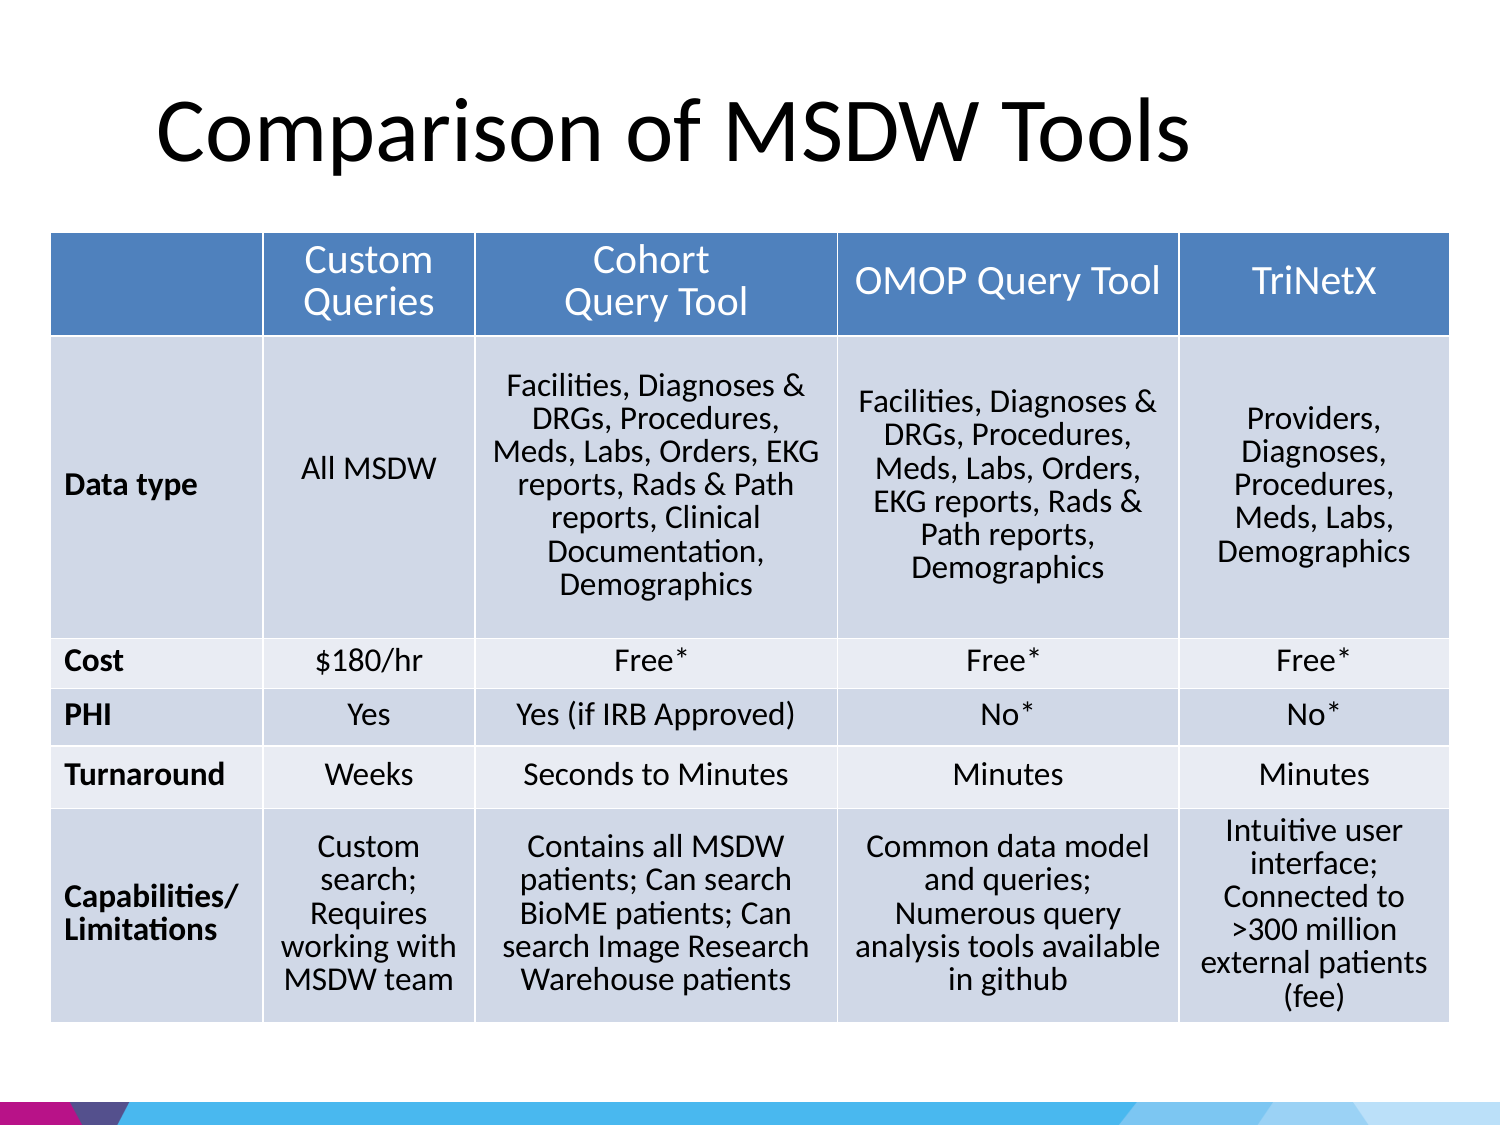

Comparison of MSDW Tools
|  | Custom Queries | Cohort Query Tool | OMOP Query Tool | TriNetX |
| --- | --- | --- | --- | --- |
| Data type | All MSDW | Facilities, Diagnoses & DRGs, Procedures, Meds, Labs, Orders, EKG reports, Rads & Path reports, Clinical Documentation, Demographics | Facilities, Diagnoses & DRGs, Procedures, Meds, Labs, Orders, EKG reports, Rads & Path reports, Demographics | Providers, Diagnoses, Procedures, Meds, Labs, Demographics |
| Cost | $180/hr | Free\* | Free\* | Free\* |
| PHI | Yes | Yes (if IRB Approved) | No\* | No\* |
| Turnaround | Weeks | Seconds to Minutes | Minutes | Minutes |
| Capabilities/Limitations | Custom search; Requires working with MSDW team | Contains all MSDW patients; Can search BioME patients; Can search Image Research Warehouse patients | Common data model and queries; Numerous query analysis tools available in github | Intuitive user interface; Connected to >300 million external patients (fee) |